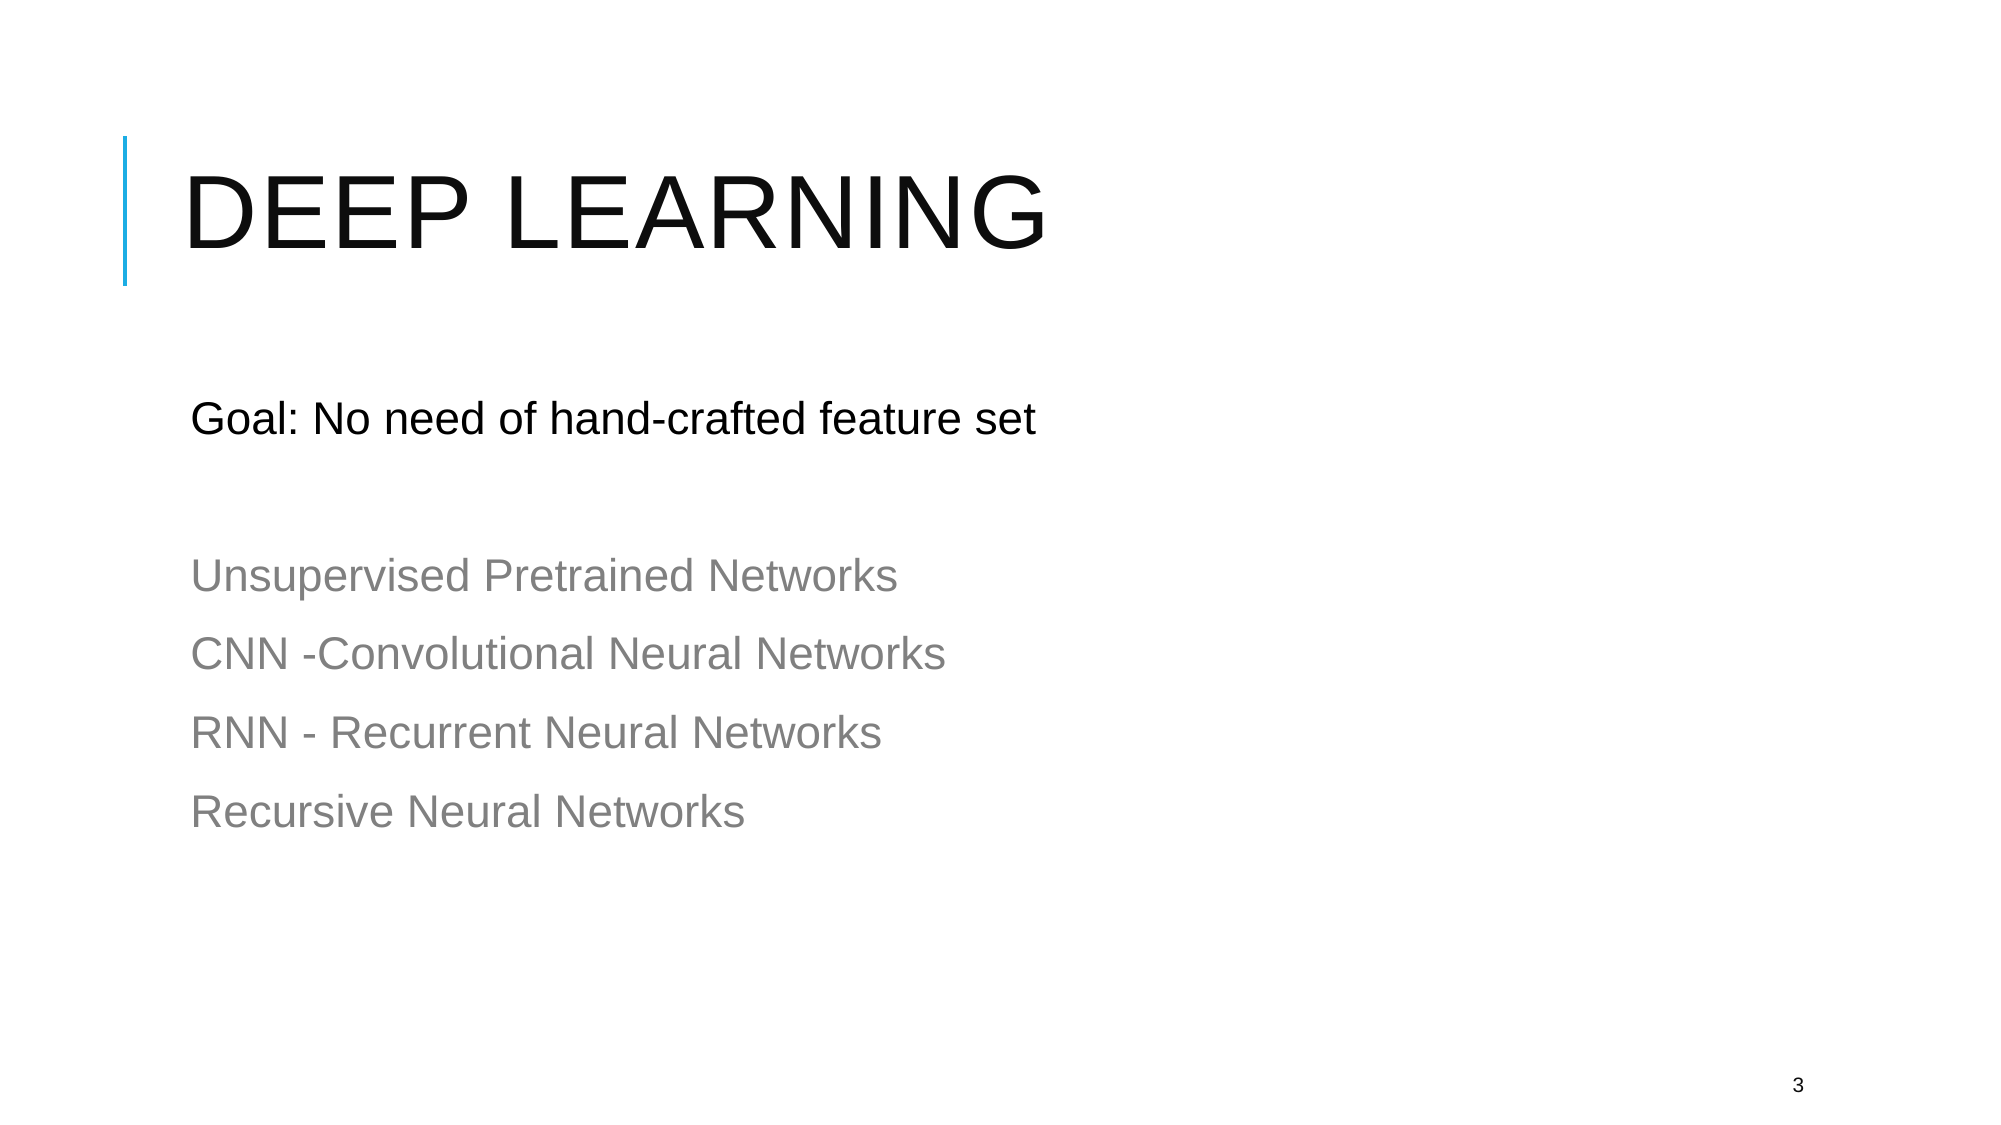

# DEEP learning
Goal: No need of hand-crafted feature set

Unsupervised Pretrained Networks
CNN -Convolutional Neural Networks
RNN - Recurrent Neural Networks
Recursive Neural Networks
3